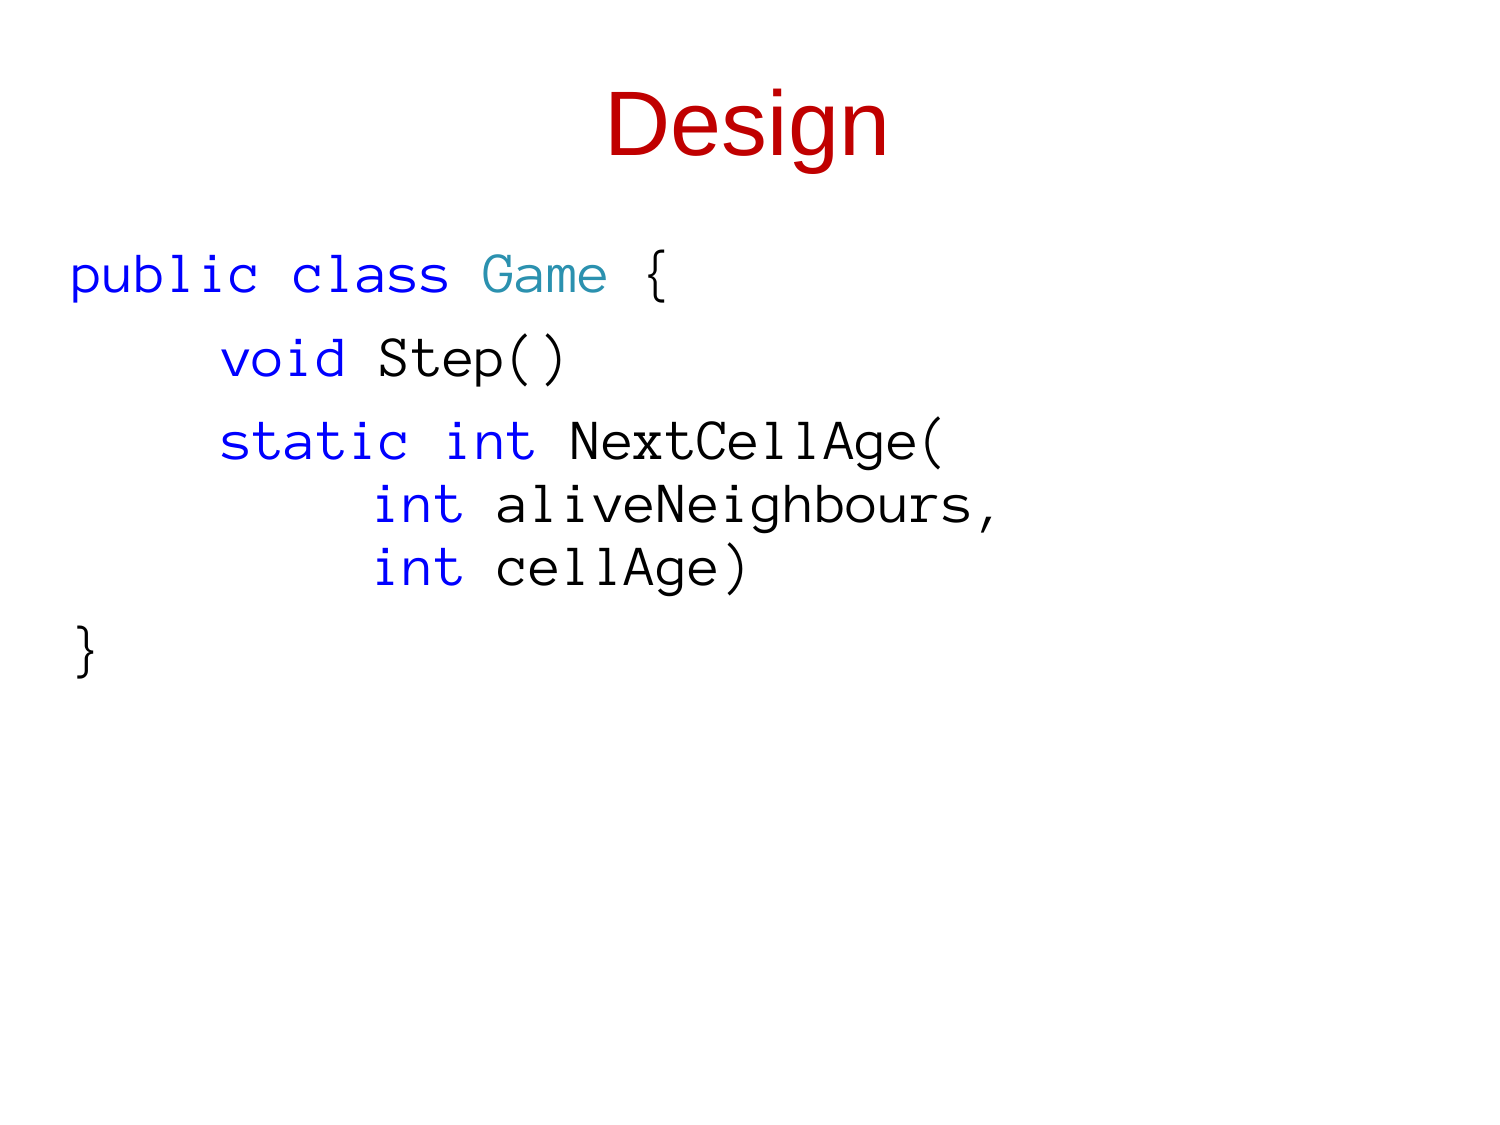

# Design
public class Game {
	void Step()
	static int NextCellAge(
		int aliveNeighbours,
		int cellAge)
}